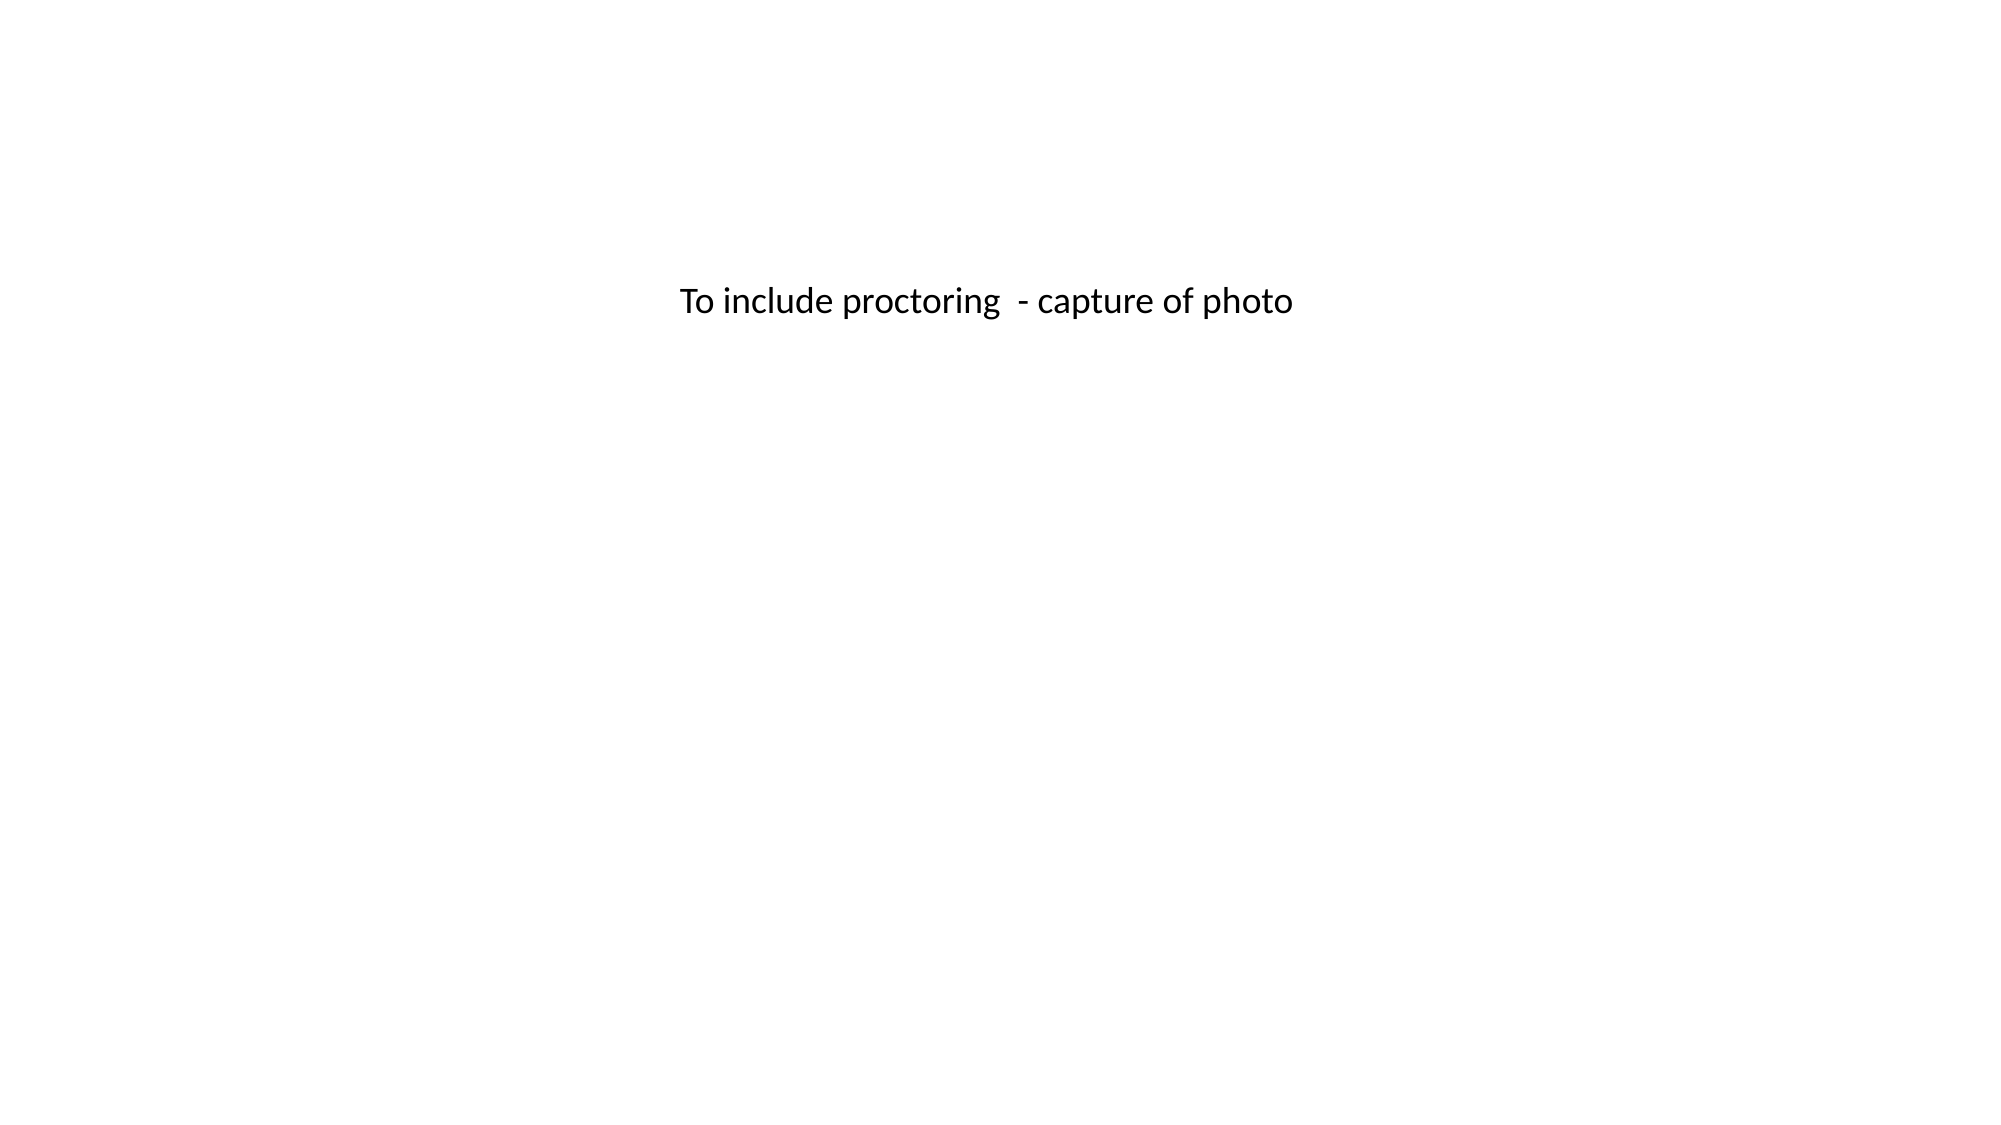

To include proctoring  - capture of photo